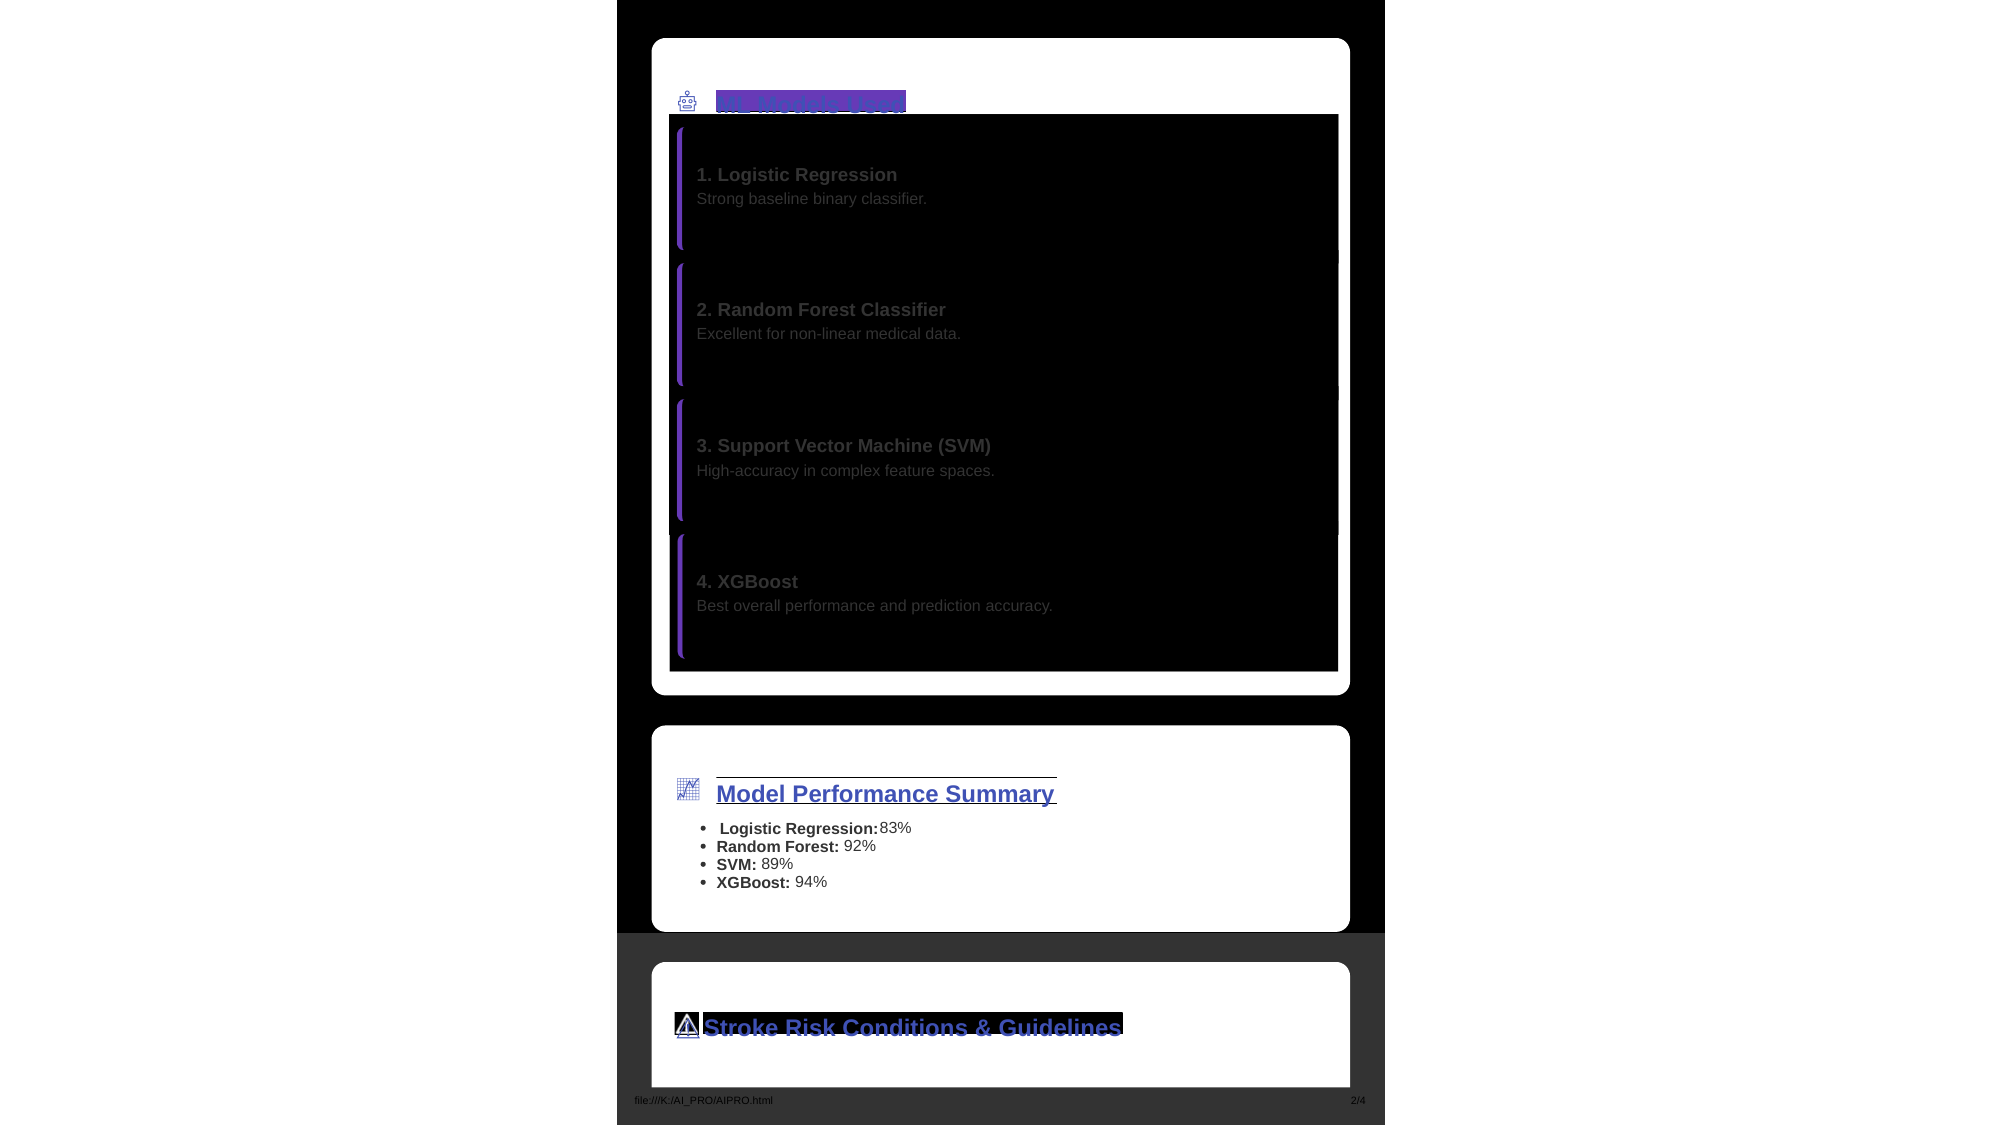

11/21/25, 2:45 PM
Predicting Stroke Risk using Machine Learning

🤖
ML Models Used

1. Logistic Regression
Strong baseline binary classifier.

2. Random Forest Classifier
Excellent for non-linear medical data.

3. Support Vector Machine (SVM)
High-accuracy in complex feature spaces.

4. XGBoost
Best overall performance and prediction accuracy.

Model Performance Summary
📈

83%

Logistic Regression:

92%
Random Forest:

 89%
SVM: XGBoost:
 94%

 Stroke Risk Conditions & Guidelines
⚠

file:///K:/AI_PRO/AIPRO.html
2/4